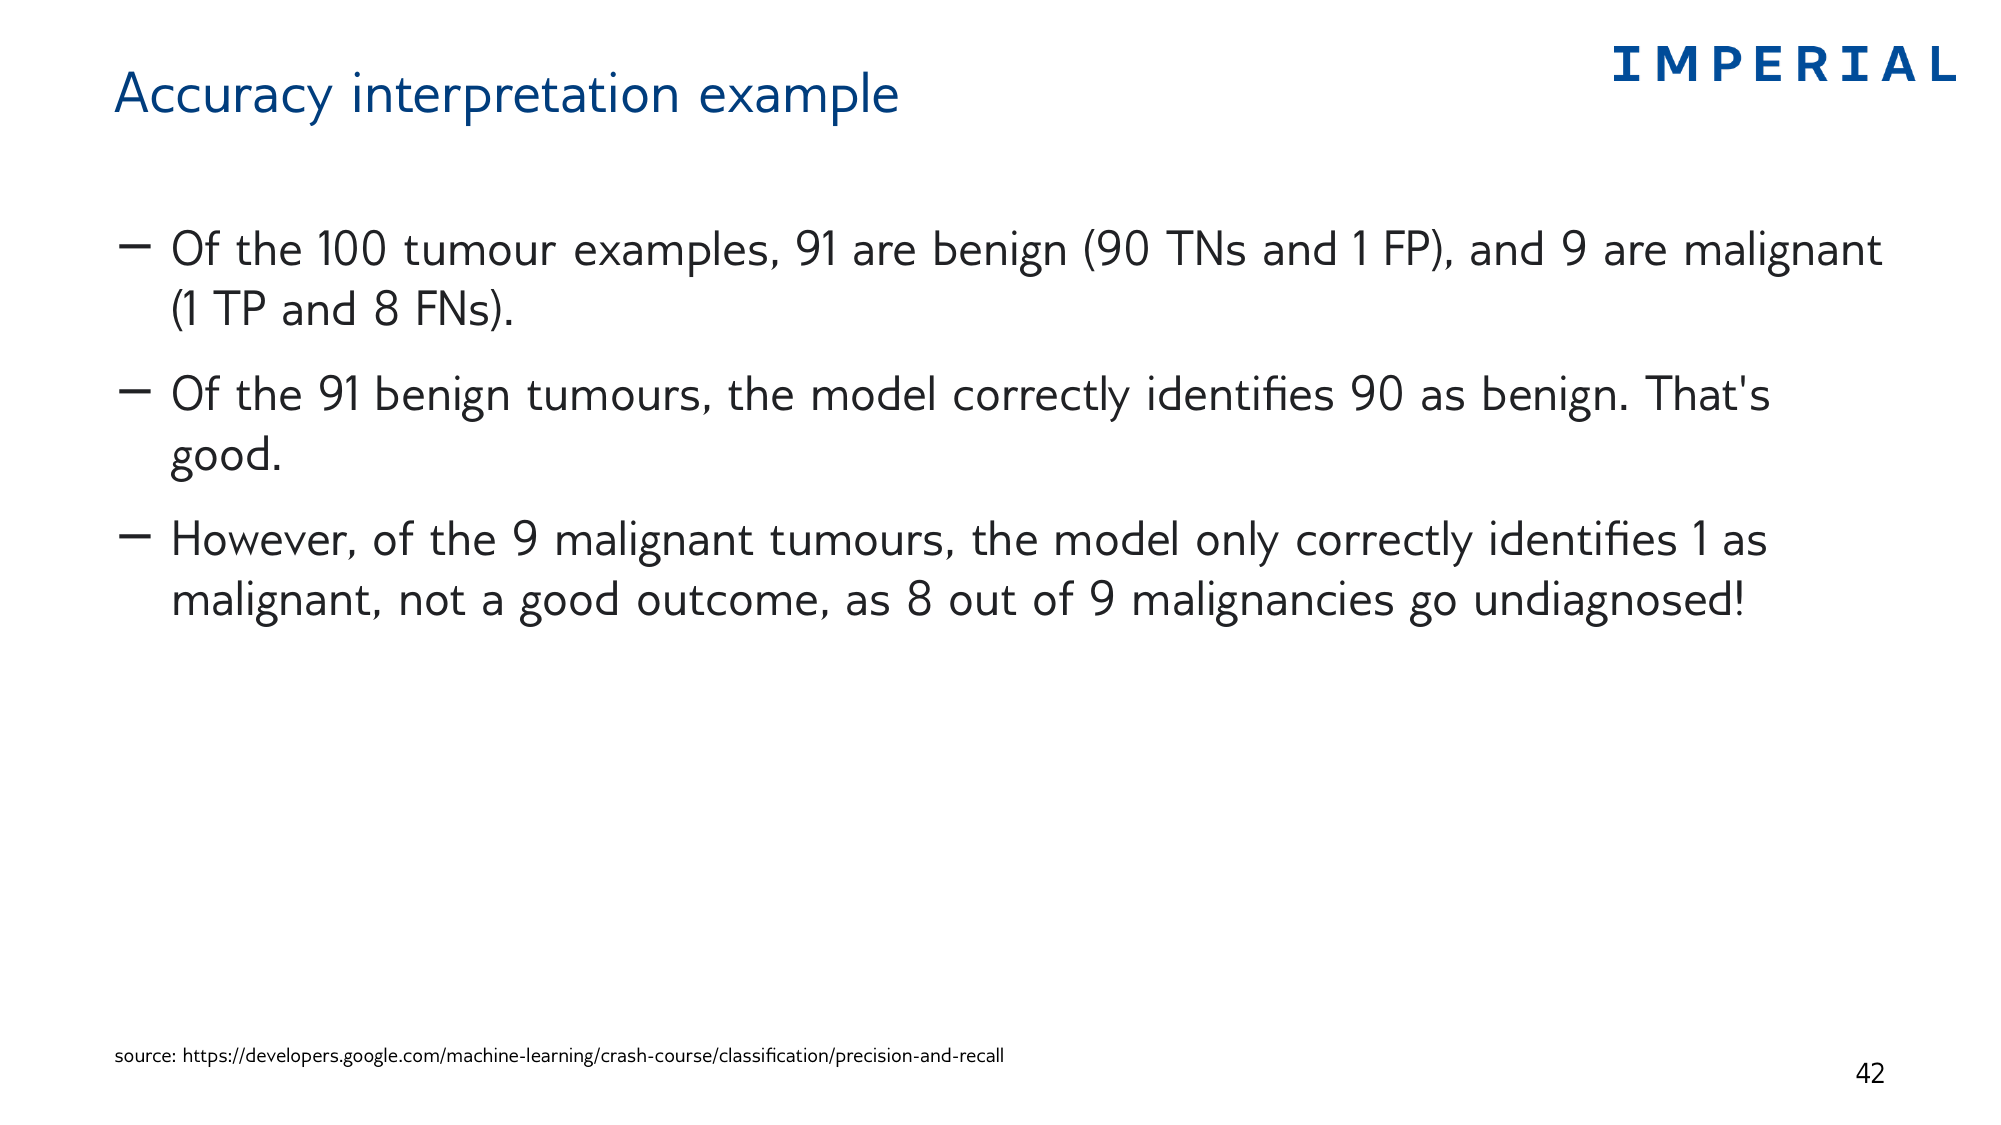

# Accuracy interpretation example
Of the 100 tumour examples, 91 are benign (90 TNs and 1 FP), and 9 are malignant (1 TP and 8 FNs).
Of the 91 benign tumours, the model correctly identifies 90 as benign. That's good.
However, of the 9 malignant tumours, the model only correctly identifies 1 as malignant, not a good outcome, as 8 out of 9 malignancies go undiagnosed!

source: https://developers.google.com/machine-learning/crash-course/classification/precision-and-recall
42